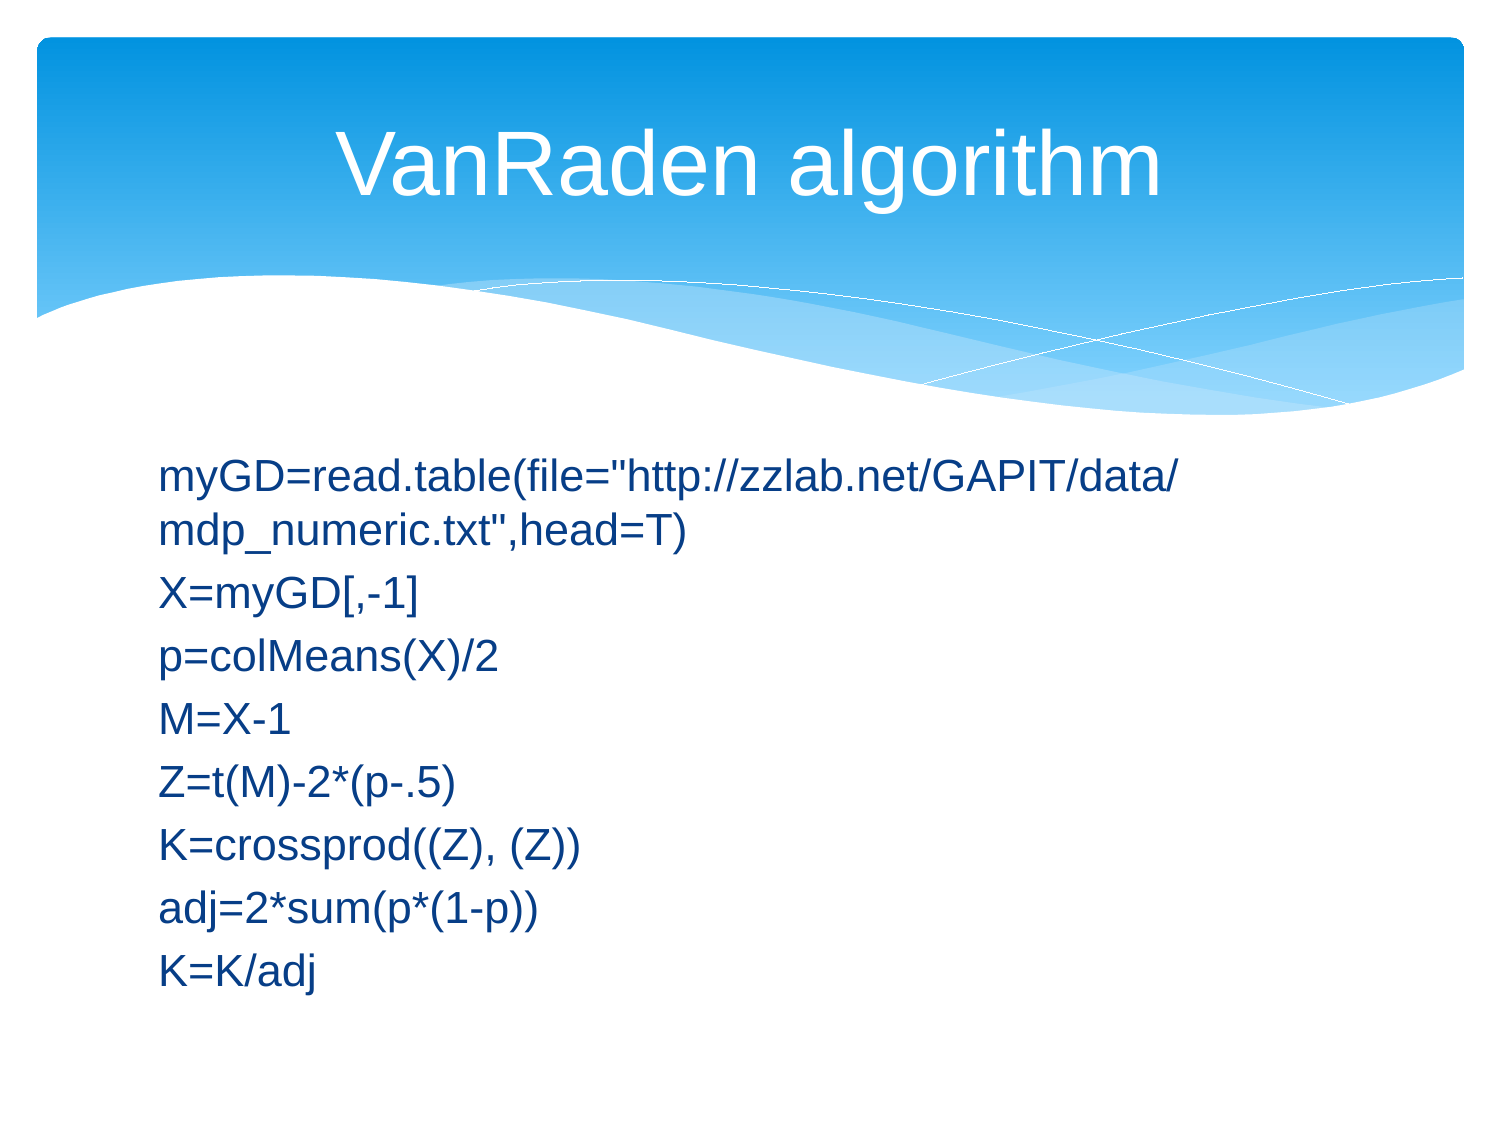

# VanRaden algorithm
myGD=read.table(file="http://zzlab.net/GAPIT/data/mdp_numeric.txt",head=T)
X=myGD[,-1]
p=colMeans(X)/2
M=X-1
Z=t(M)-2*(p-.5)
K=crossprod((Z), (Z))
adj=2*sum(p*(1-p))
K=K/adj